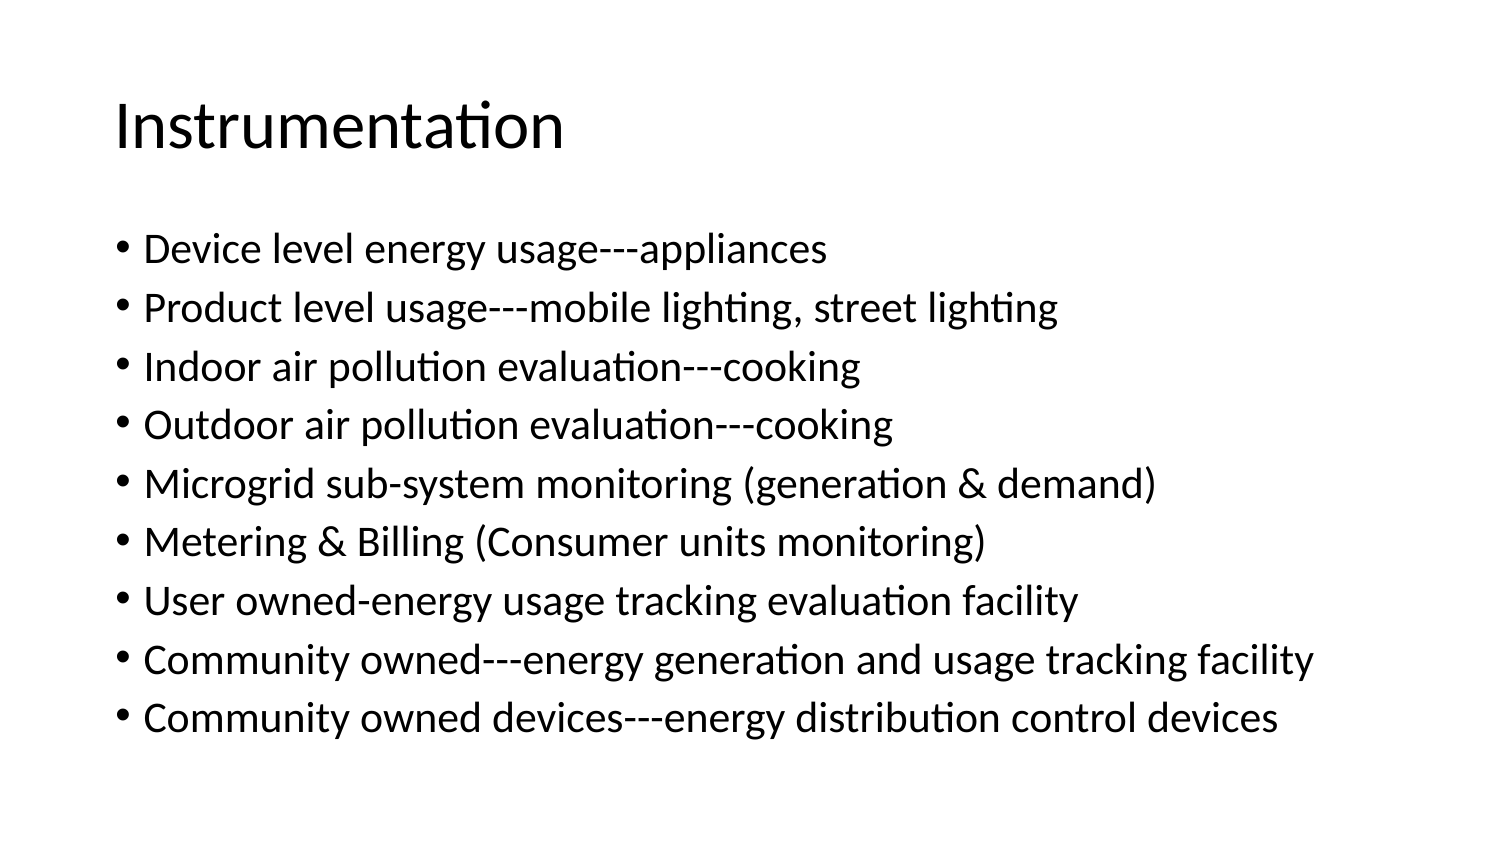

# Instrumentation
Device level energy usage---appliances
Product level usage---mobile lighting, street lighting
Indoor air pollution evaluation---cooking
Outdoor air pollution evaluation---cooking
Microgrid sub-system monitoring (generation & demand)
Metering & Billing (Consumer units monitoring)
User owned-energy usage tracking evaluation facility
Community owned---energy generation and usage tracking facility
Community owned devices---energy distribution control devices